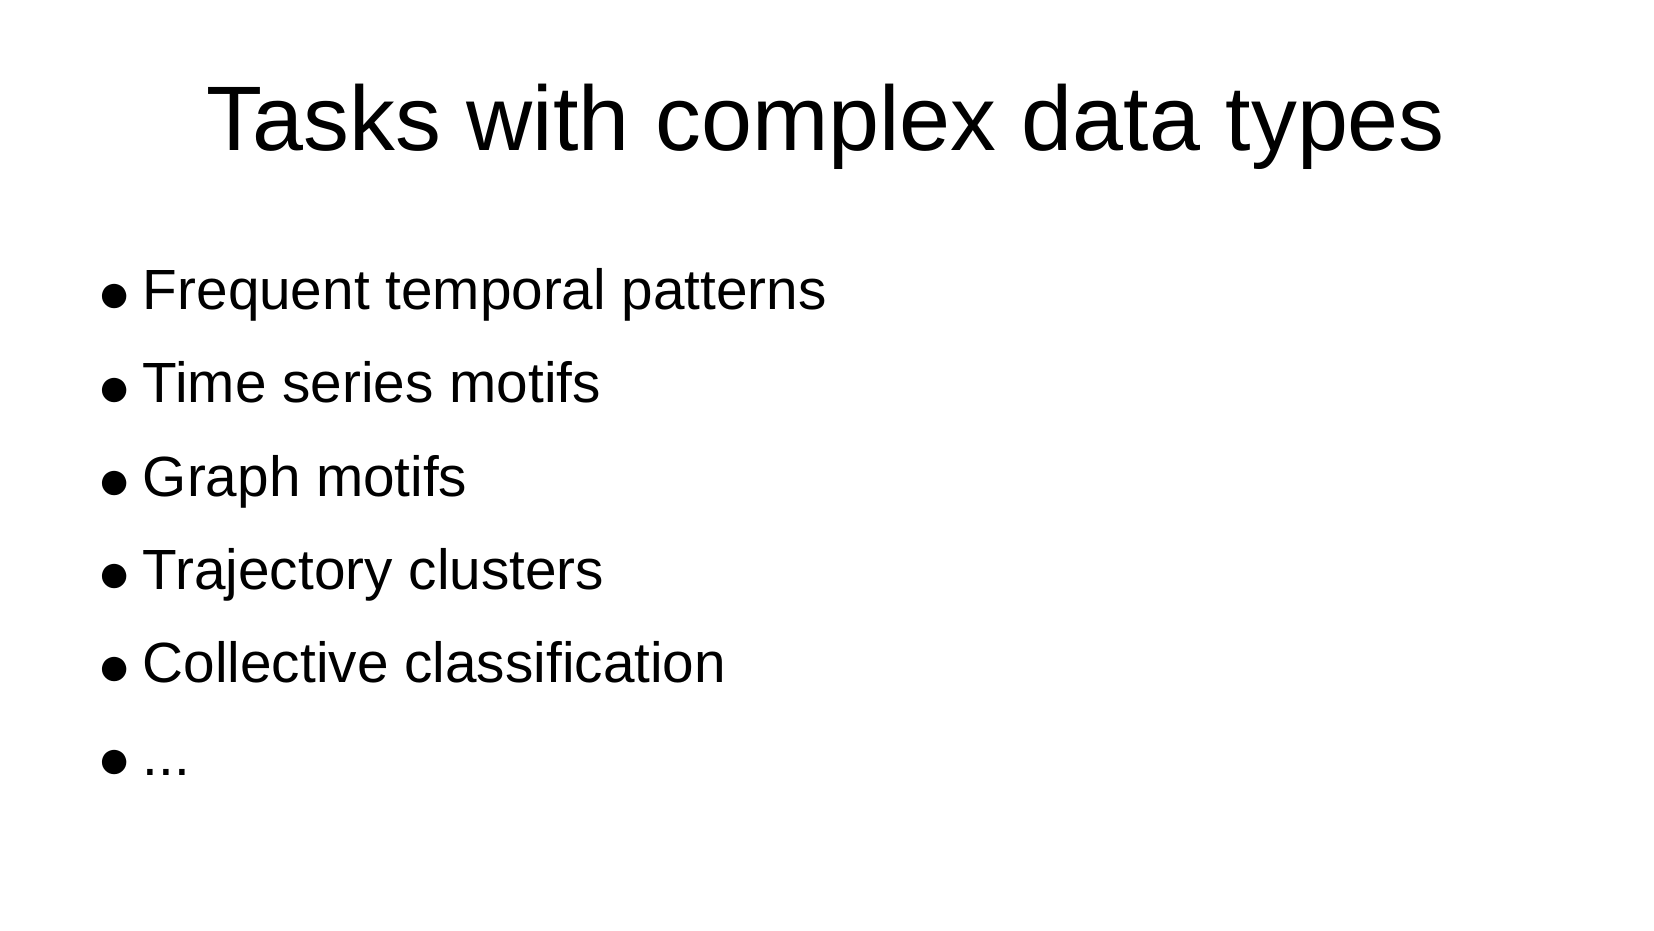

Tasks with complex data types
Frequent temporal patterns
Time series motifs
Graph motifs
Trajectory clusters
Collective classification
...